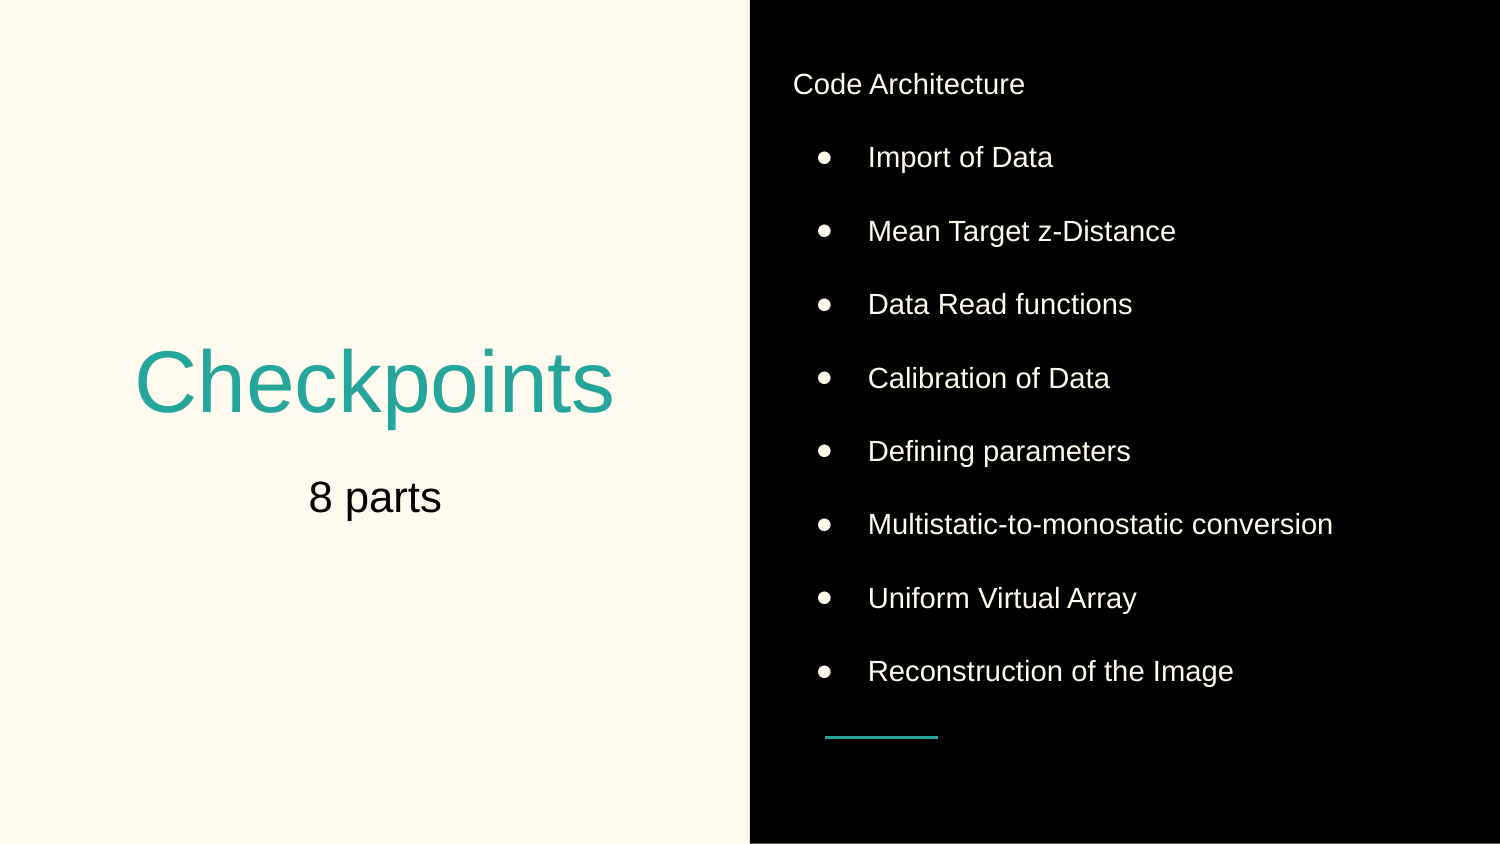

Code Architecture
Import of Data
Mean Target z-Distance
Data Read functions
Calibration of Data
Defining parameters
Multistatic-to-monostatic conversion
Uniform Virtual Array
Reconstruction of the Image

# Checkpoints
8 parts